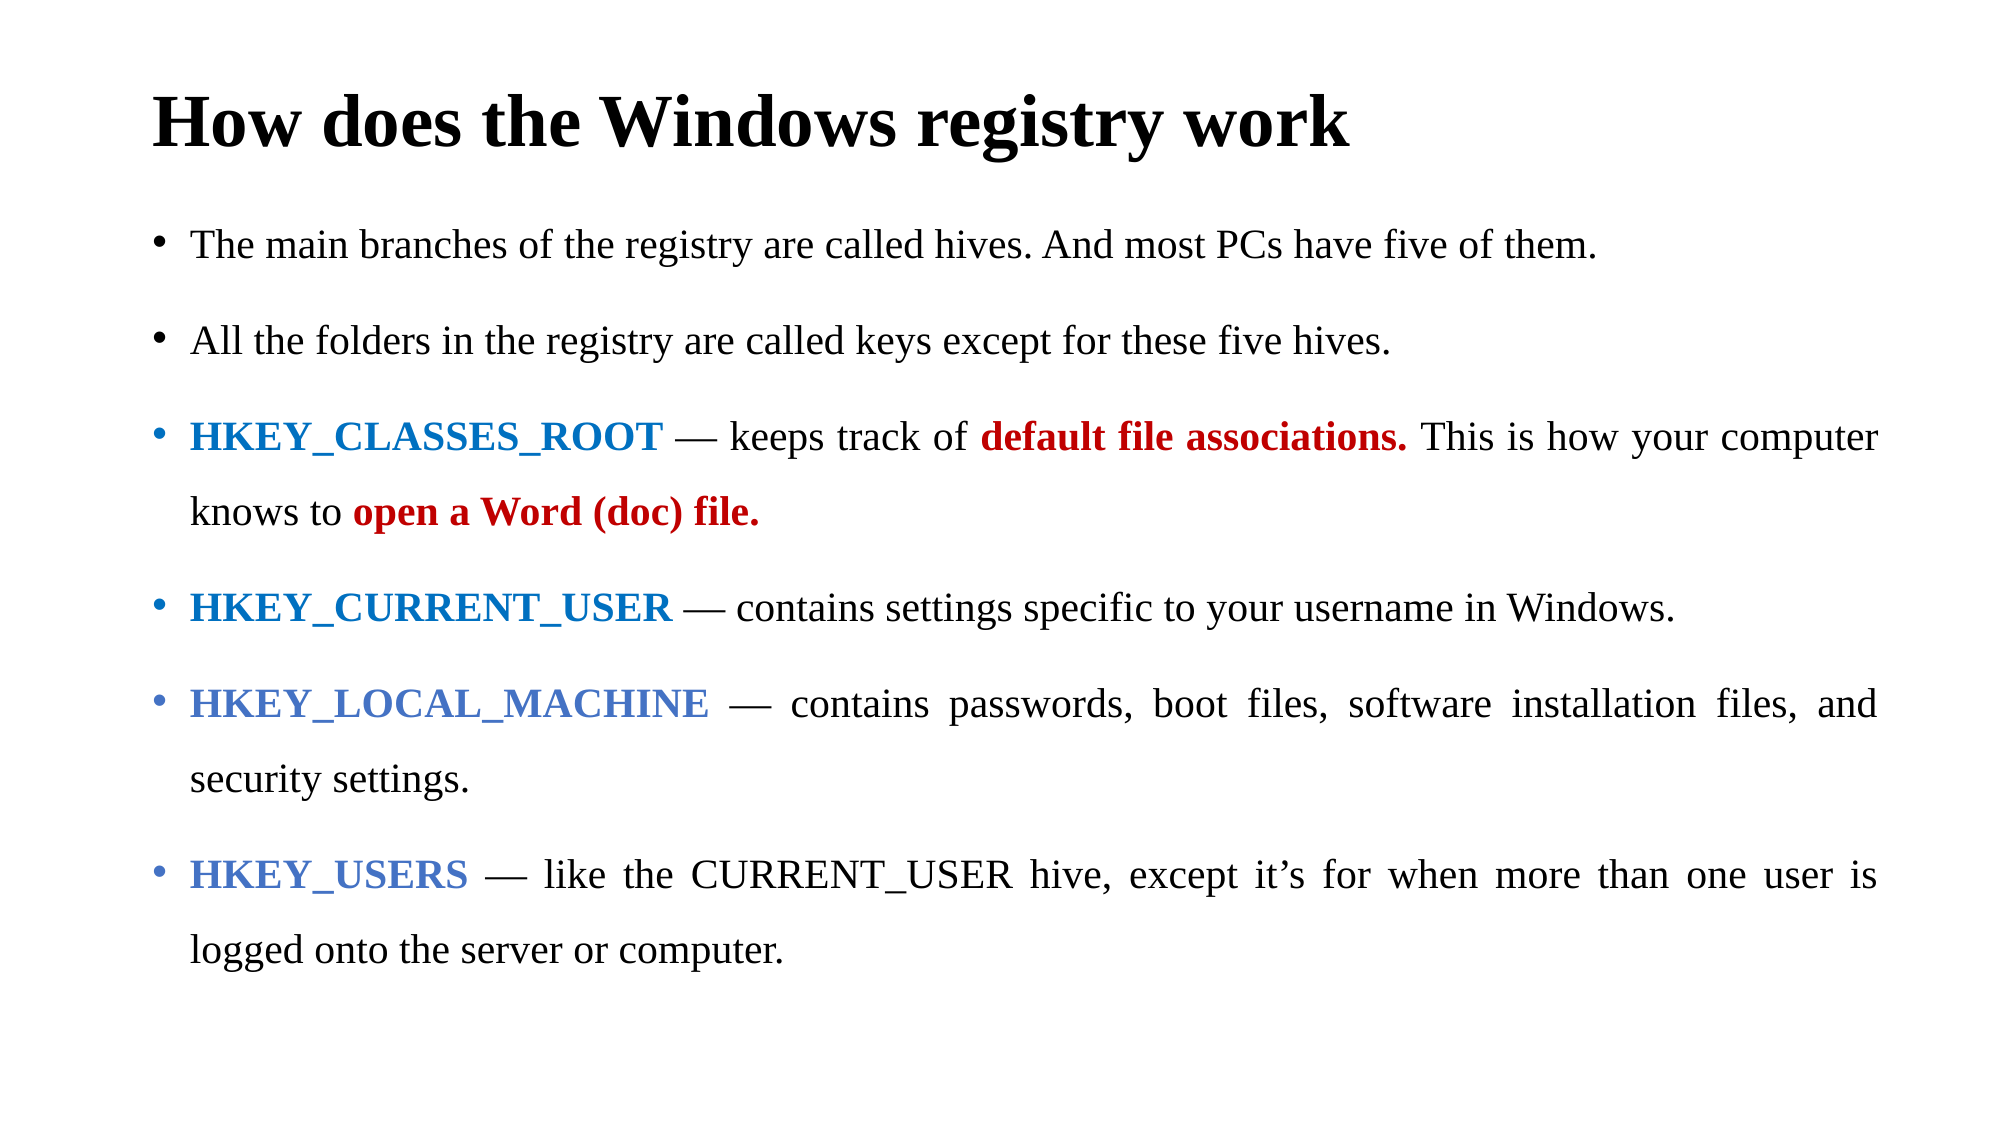

# How does the Windows registry work
The main branches of the registry are called hives. And most PCs have five of them.
All the folders in the registry are called keys except for these five hives.
HKEY_CLASSES_ROOT — keeps track of default file associations. This is how your computer knows to open a Word (doc) file.
HKEY_CURRENT_USER — contains settings specific to your username in Windows.
HKEY_LOCAL_MACHINE — contains passwords, boot files, software installation files, and security settings.
HKEY_USERS — like the CURRENT_USER hive, except it’s for when more than one user is logged onto the server or computer.